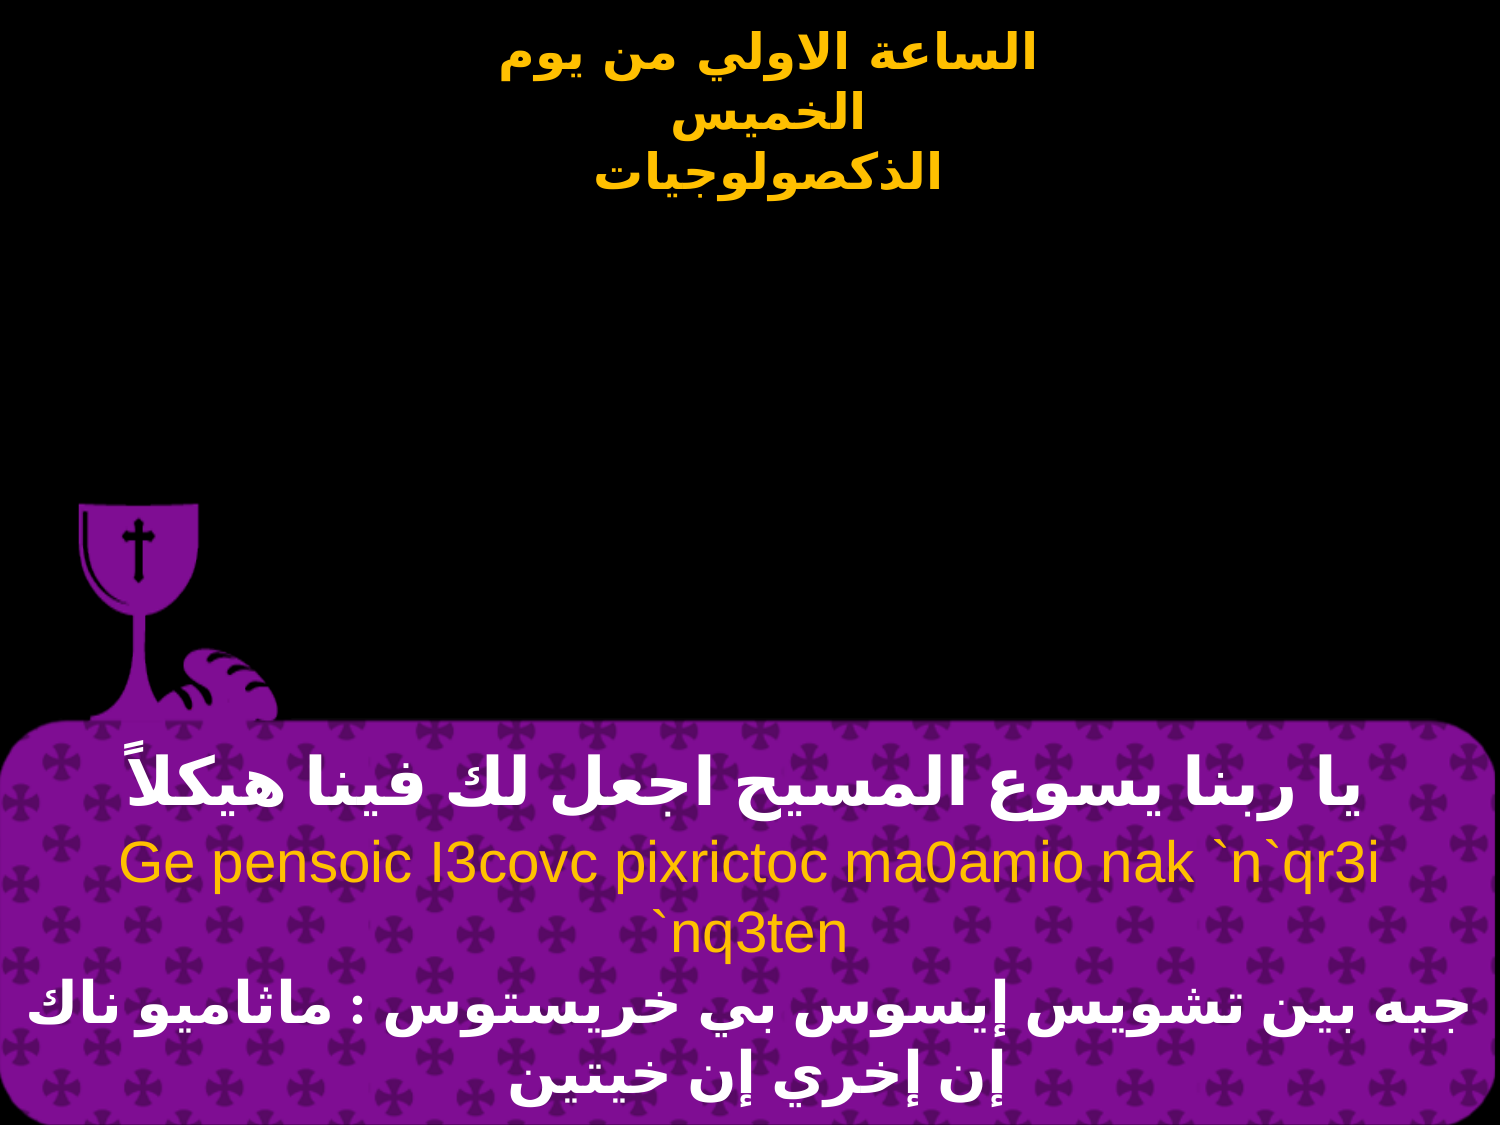

# يا ربنا يسوع المسيح اجعل لك فينا هيكلاً
Ge pensoic I3covc pixrictoc ma0amio nak `n`qr3i `nq3ten
جيه بين تشويس إيسوس بي خريستوس : ماثاميو ناك إن إخري إن خيتين